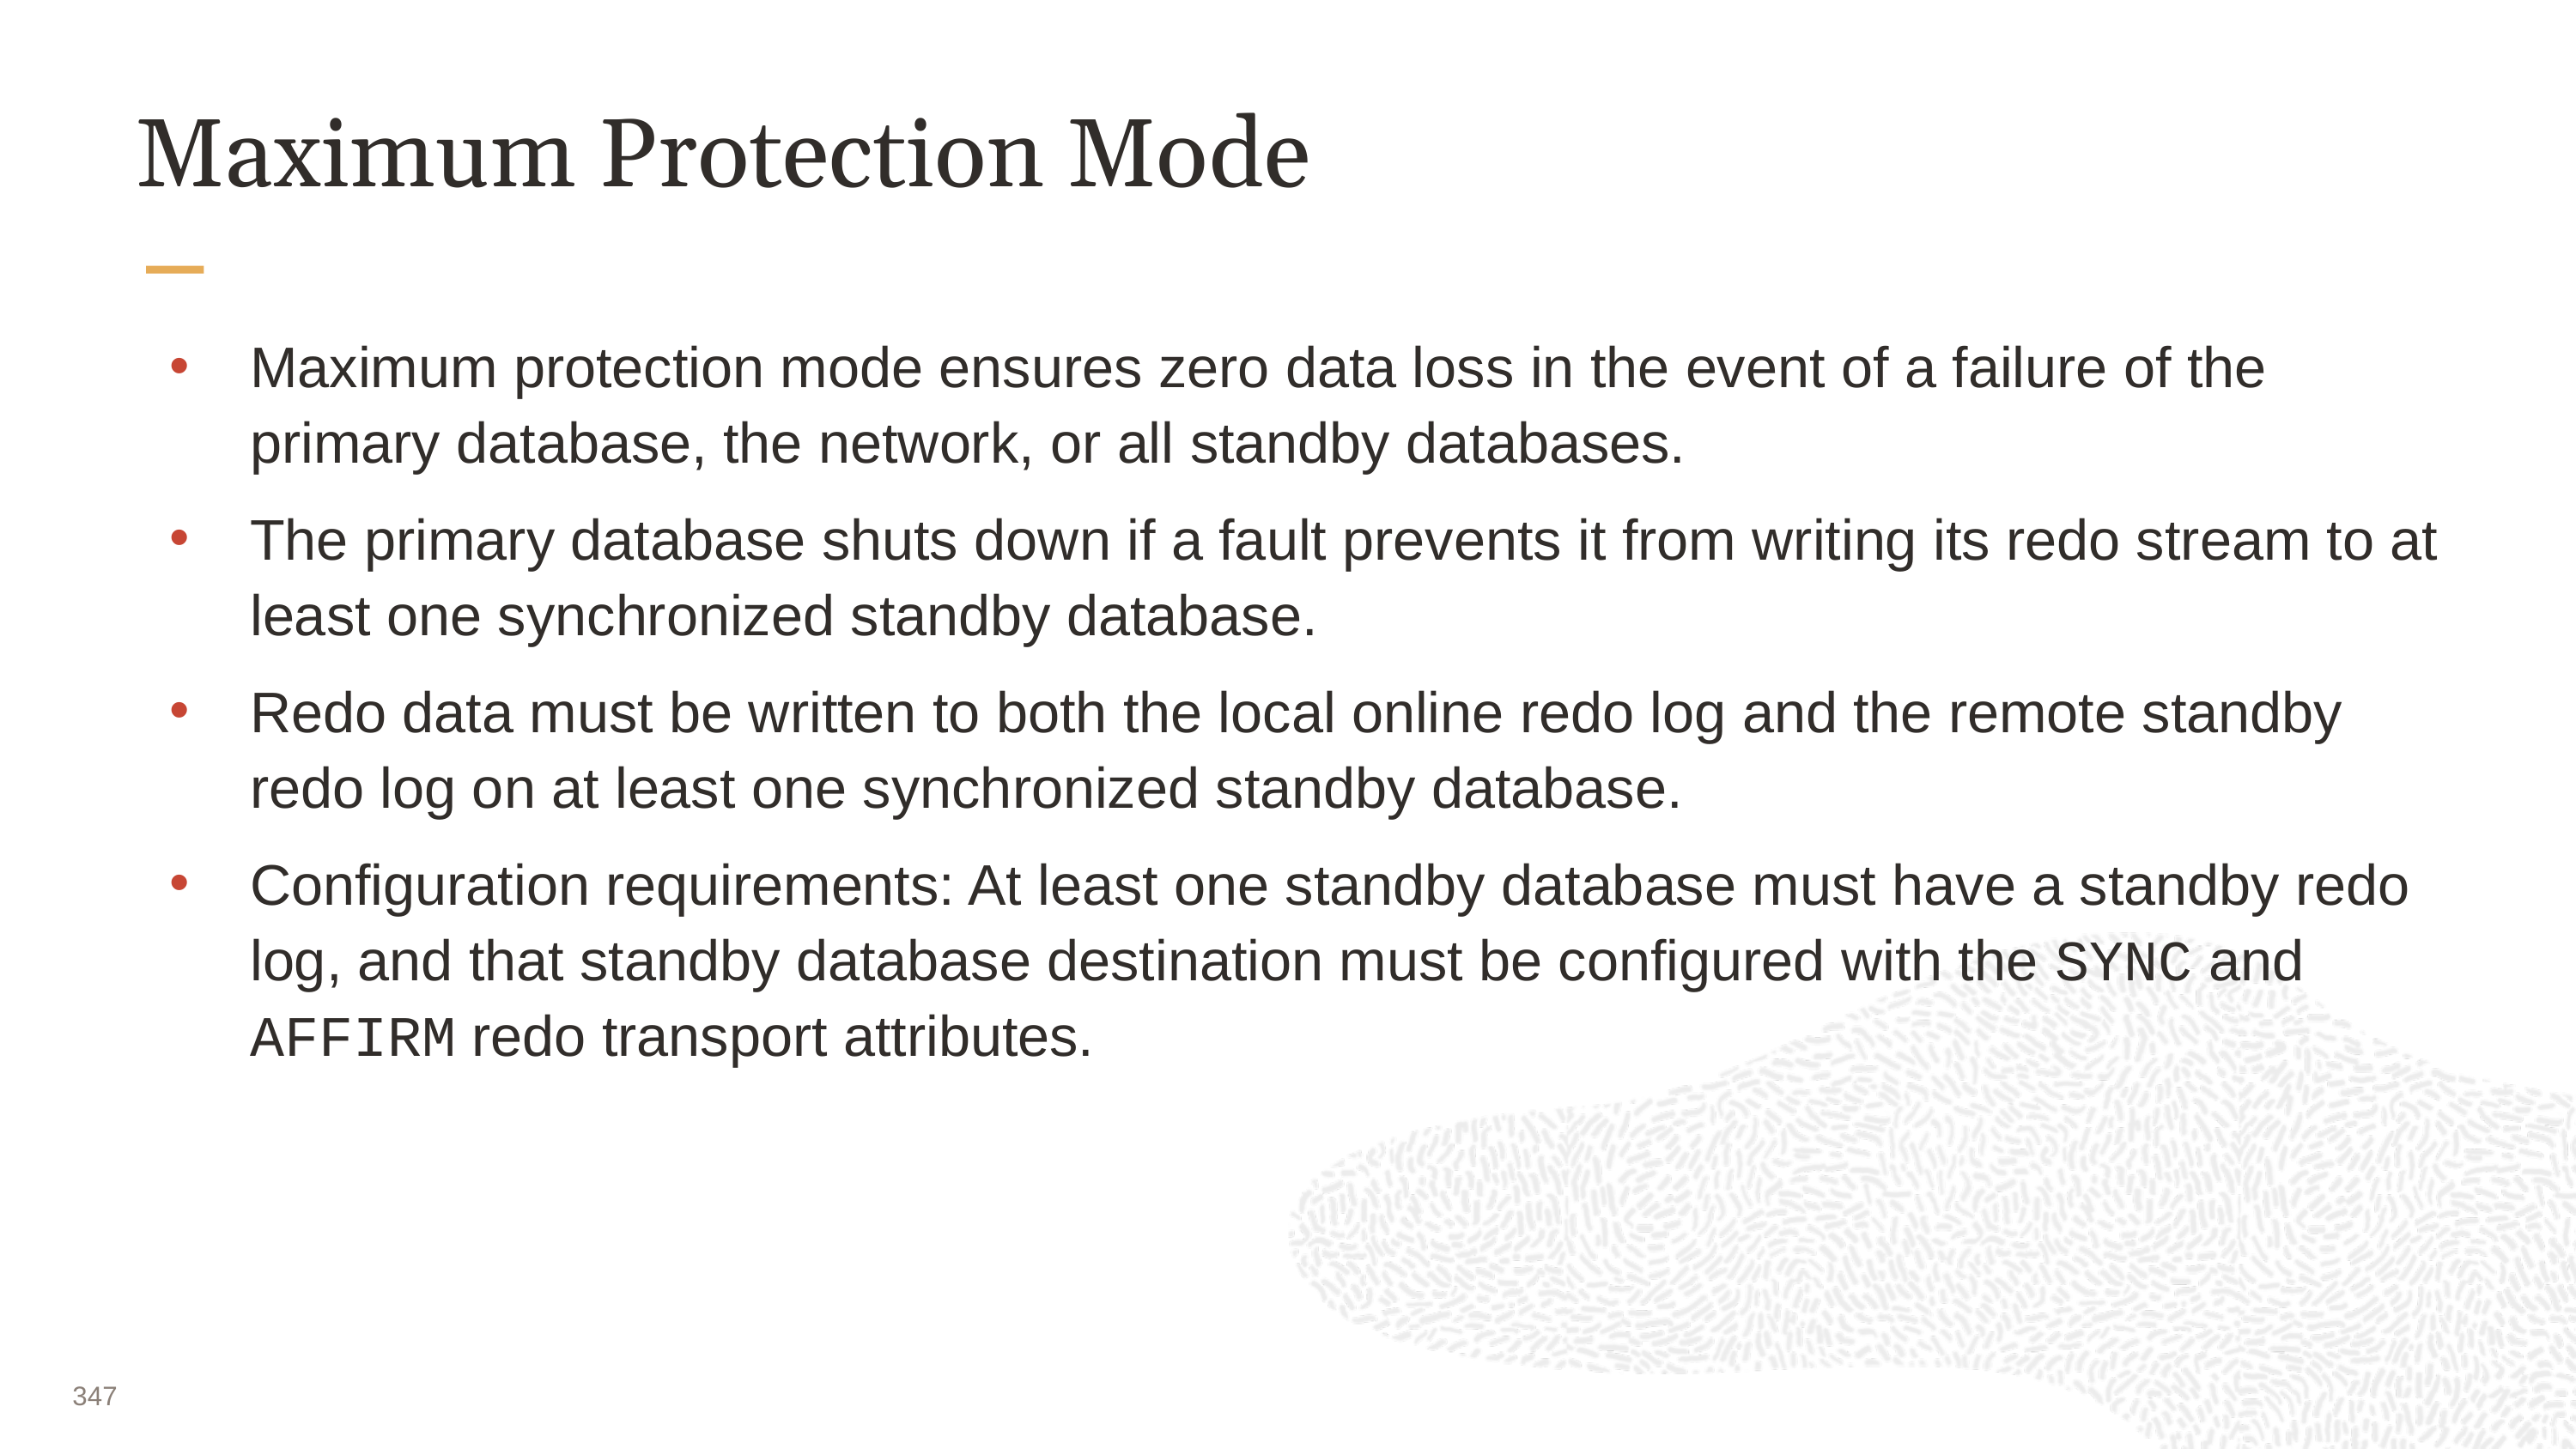

# Maximum Protection Mode
Maximum protection mode ensures zero data loss in the event of a failure of the primary database, the network, or all standby databases.
The primary database shuts down if a fault prevents it from writing its redo stream to at least one synchronized standby database.
Redo data must be written to both the local online redo log and the remote standby redo log on at least one synchronized standby database.
Configuration requirements: At least one standby database must have a standby redo log, and that standby database destination must be configured with the SYNC and AFFIRM redo transport attributes.